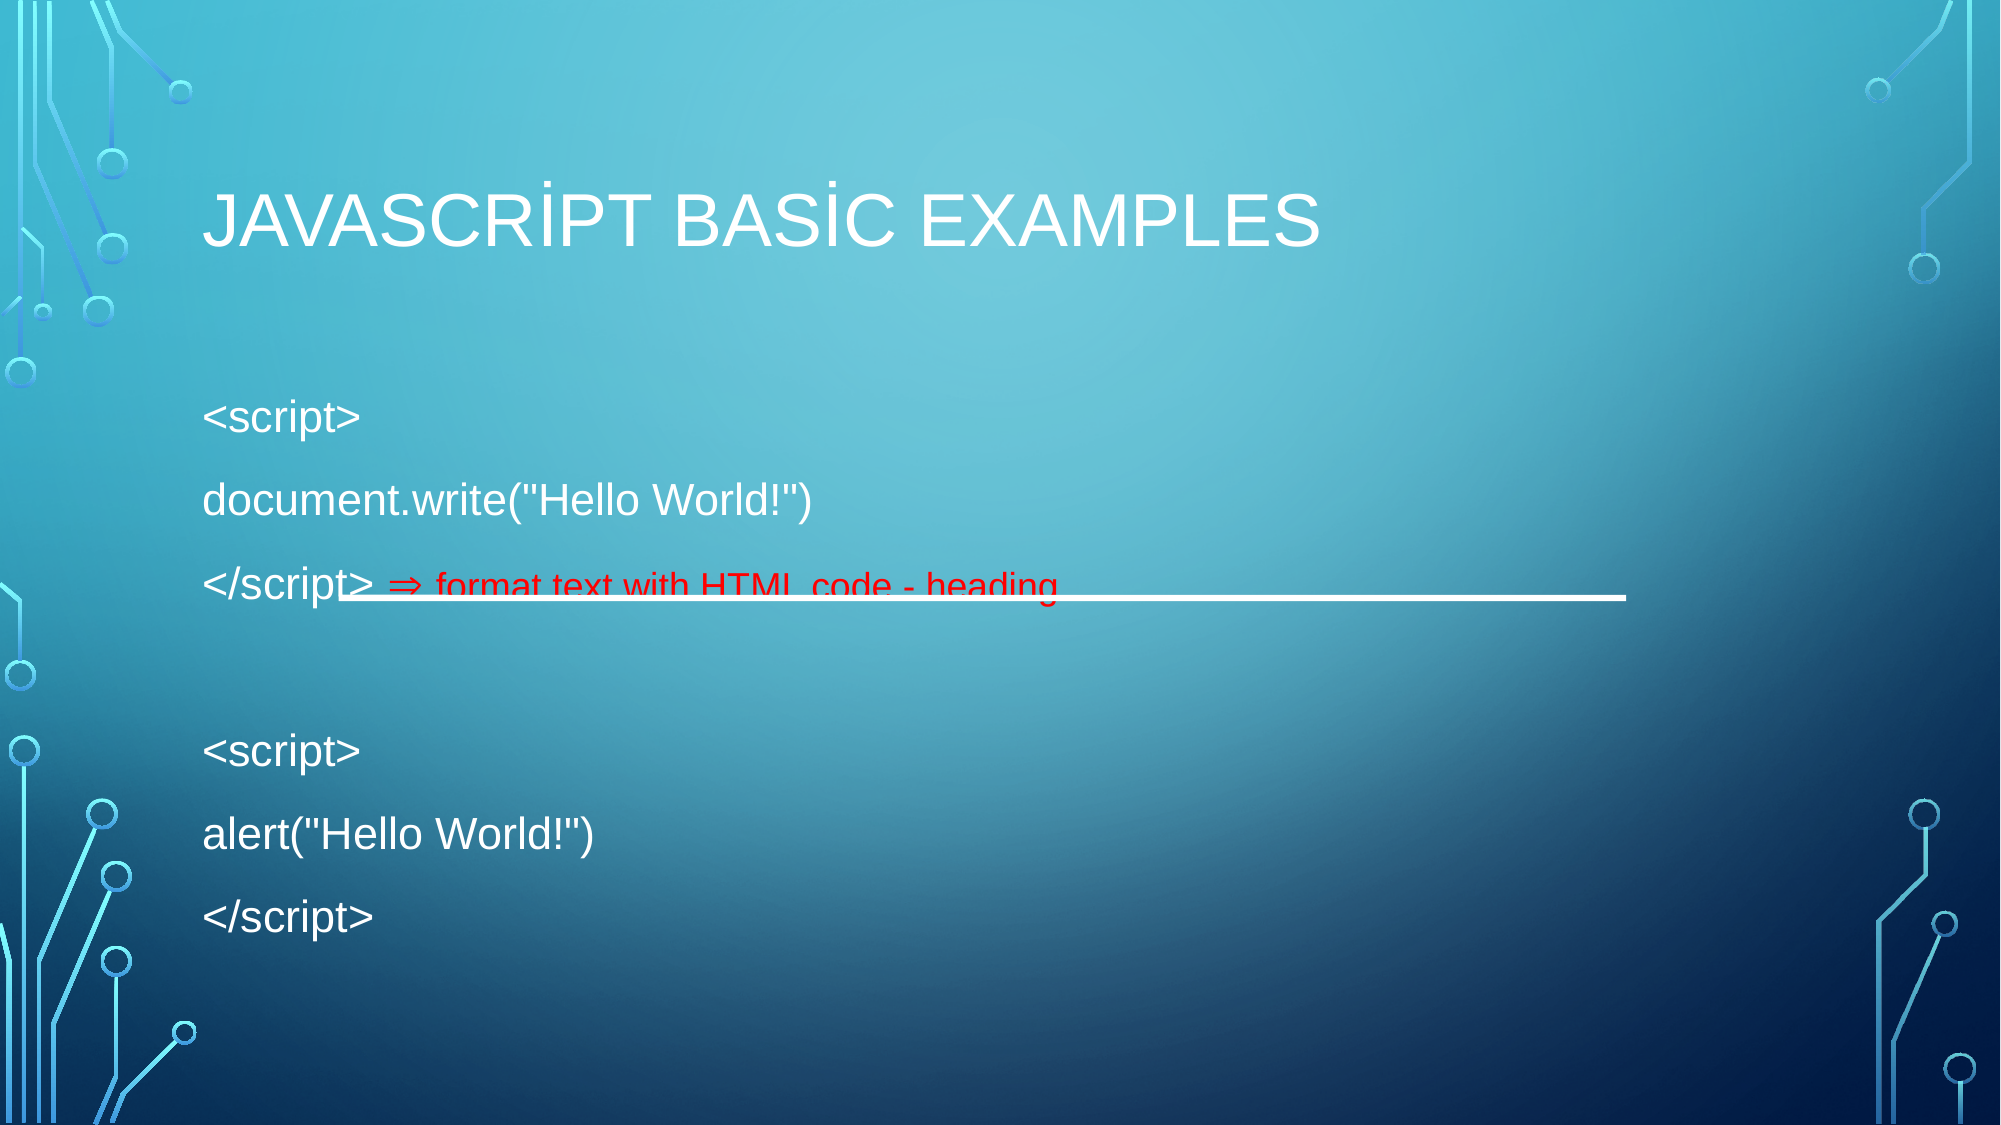

# JavaScript Basic Examples
<script>
document.write("Hello World!")
</script> ⇒ format text with HTML code - heading

<script>
alert("Hello World!")
</script>